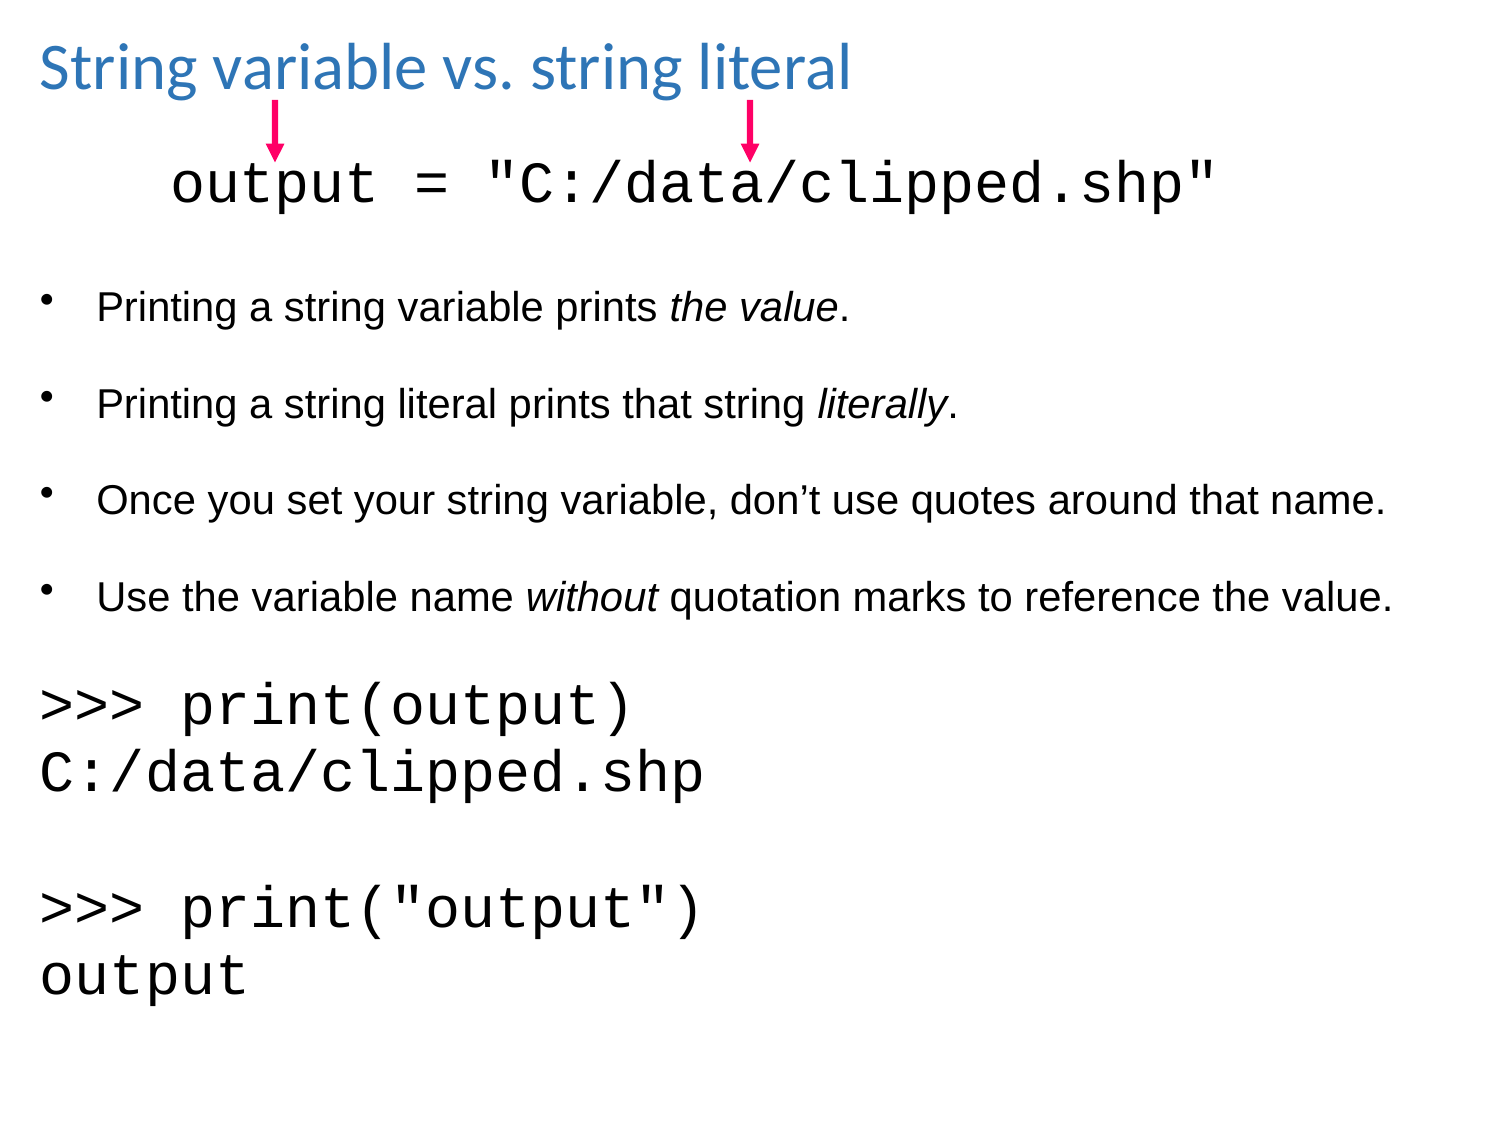

# String variable vs. string literal

        output = "C:/data/clipped.shp"

Printing a string variable prints the value.

Printing a string literal prints that string literally.

Once you set your string variable, don’t use quotes around that name.

Use the variable name without quotation marks to reference the value.

>>> print(output)
C:/data/clipped.shp

>>> print("output")
output